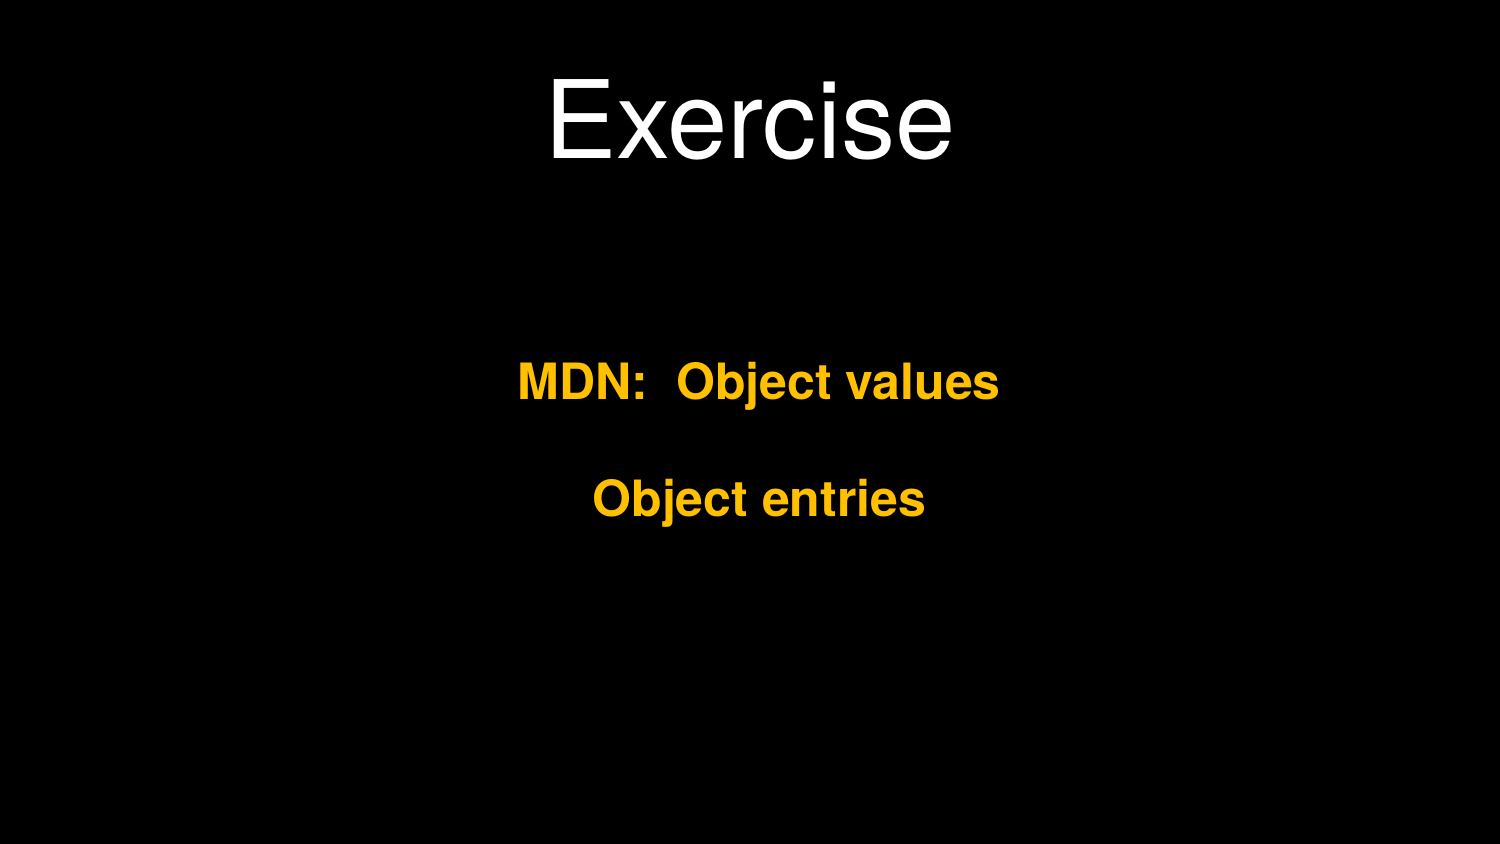

# Exercise
MDN:  Object values
Object entries